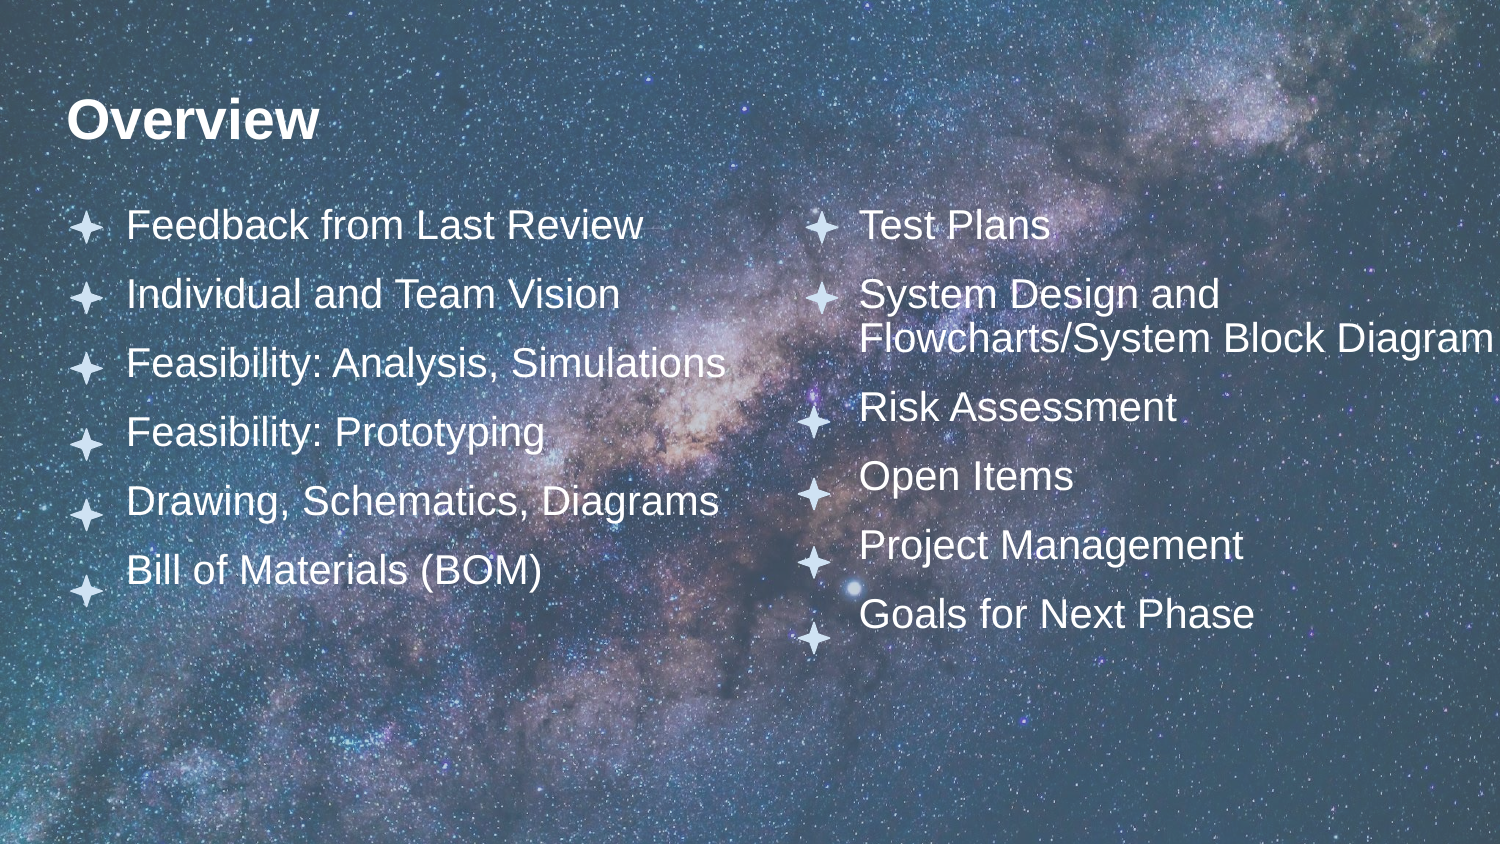

# Overview
Feedback from Last Review
Individual and Team Vision
Feasibility: Analysis, Simulations
Feasibility: Prototyping
Drawing, Schematics, Diagrams
Bill of Materials (BOM)

Test Plans
System Design and Flowcharts/System Block Diagram
Risk Assessment
Open Items
Project Management
Goals for Next Phase